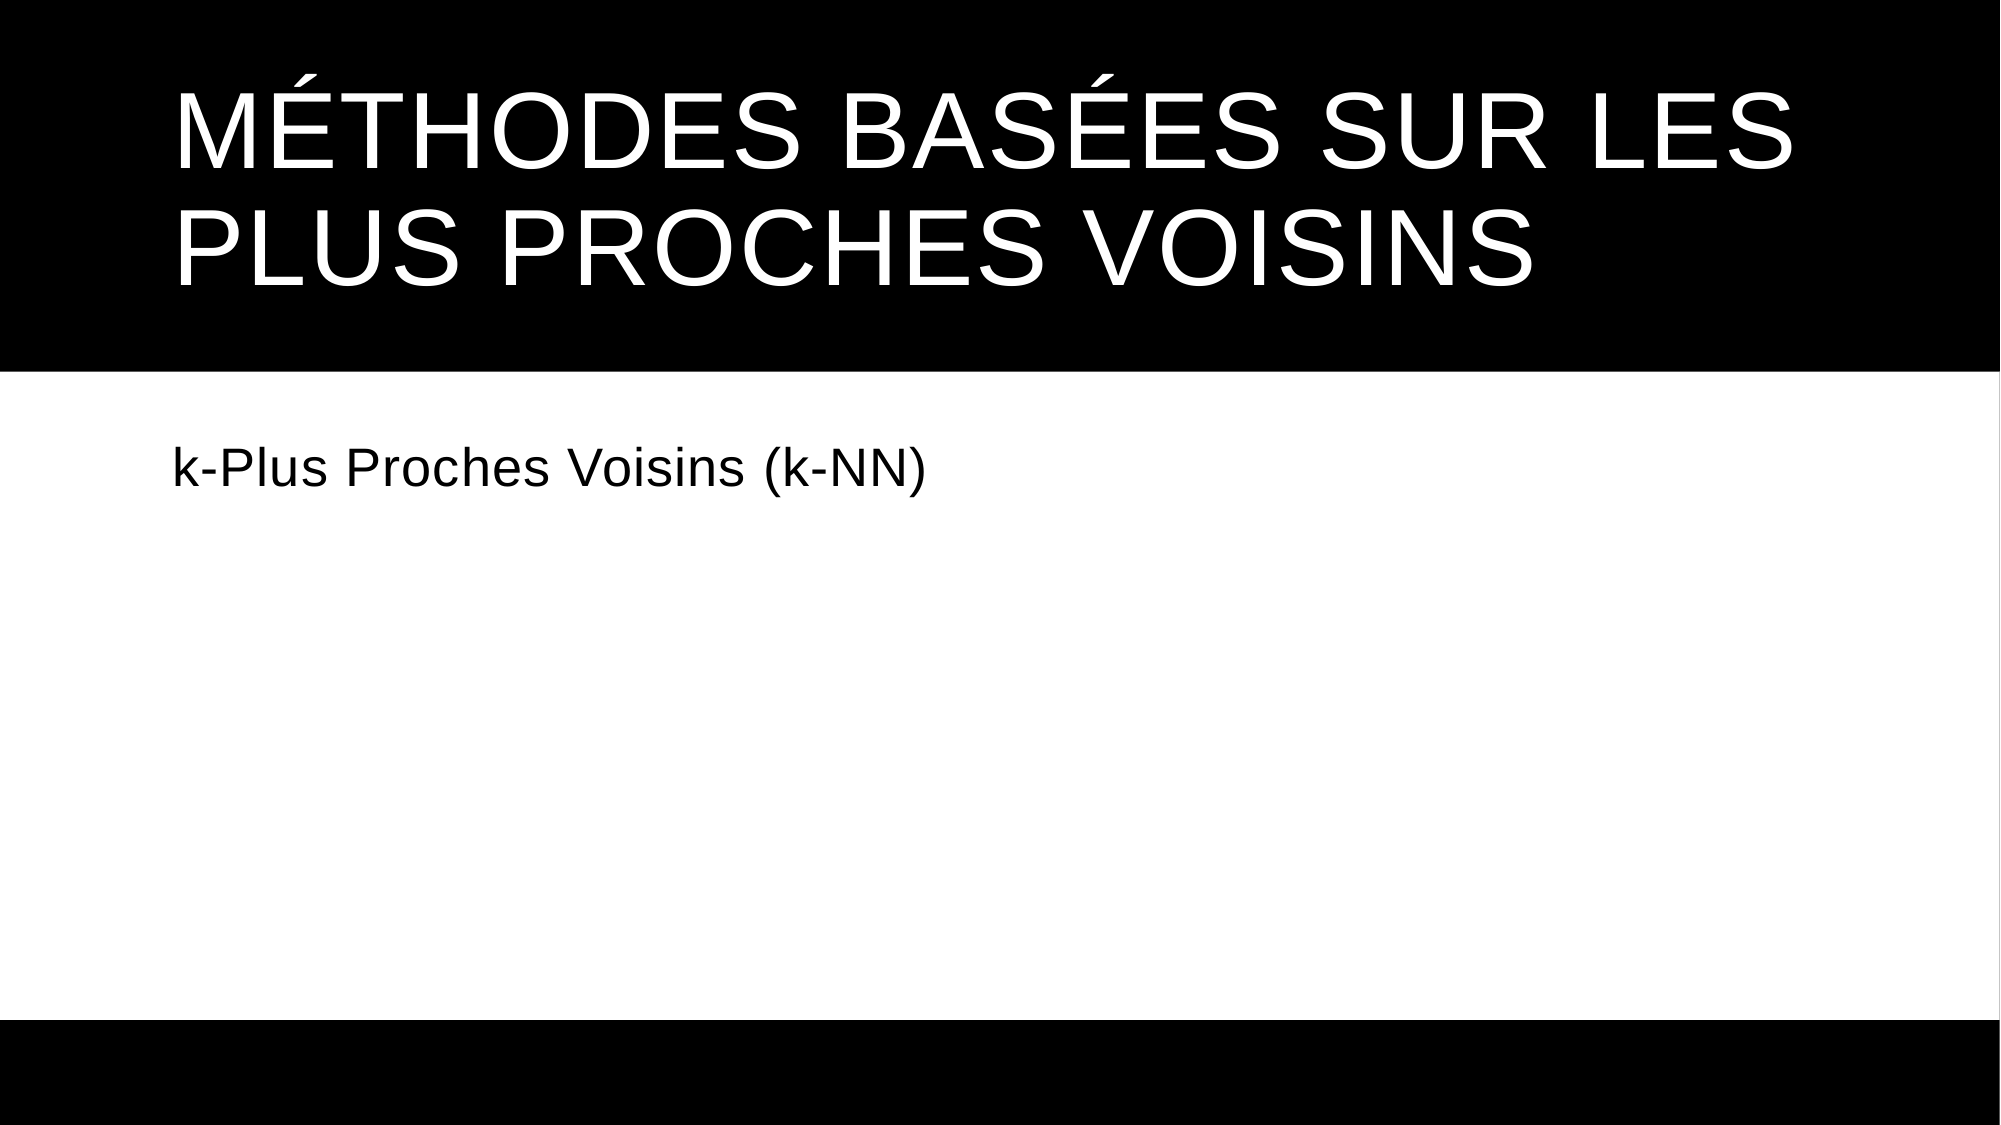

# Méthodes basées sur les Plus Proches Voisins

k-Plus Proches Voisins (k-NN)